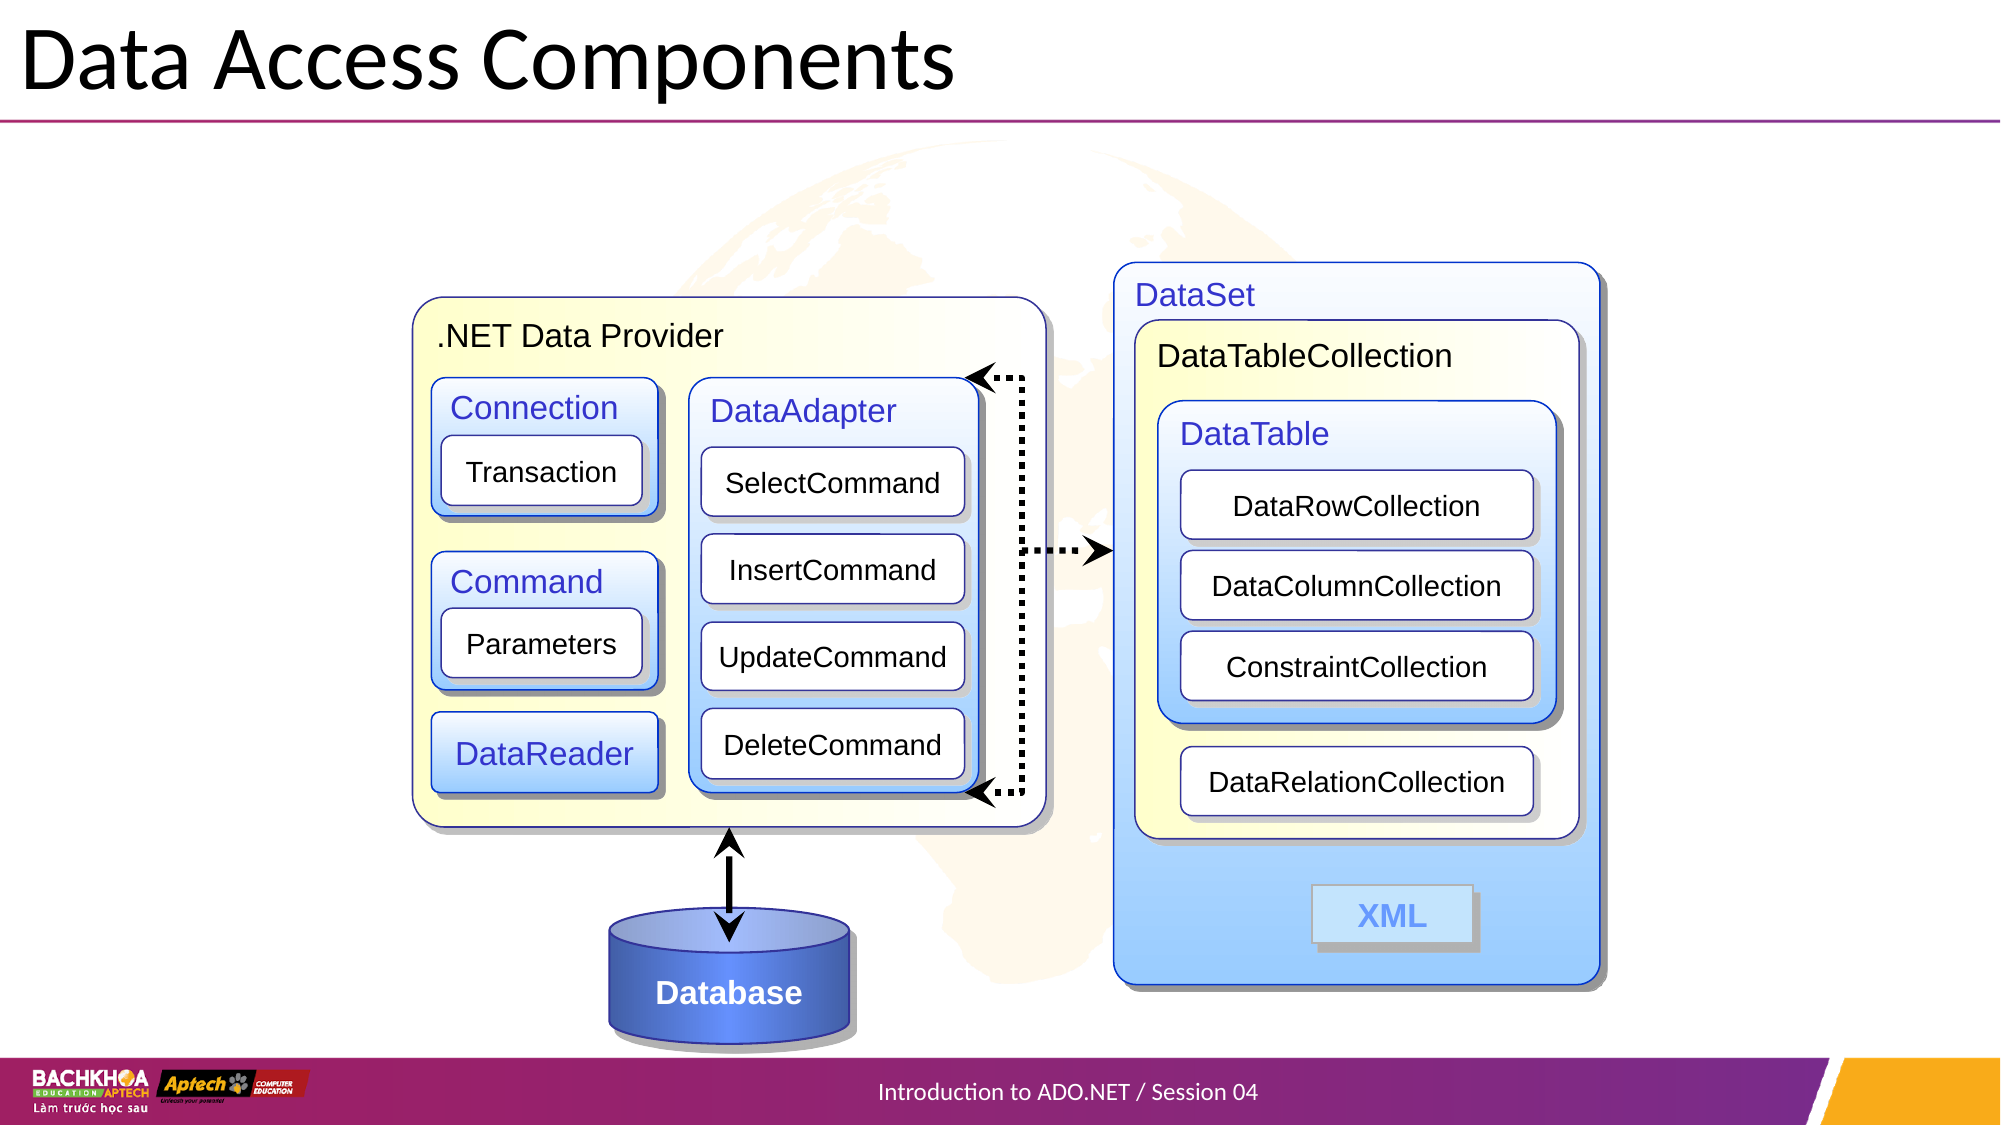

# Data Access Components

DataSet
.NET Data Provider
DataTableCollection
Connection
Transaction
Command
Parameters
DataReader
DataAdapter
SelectCommand
InsertCommand
UpdateCommand
DeleteCommand

DataTable
DataRowCollection
DataColumnCollection

ConstraintCollection
DataRelationCollection

XML
Database
Introduction to ADO.NET / Session 04